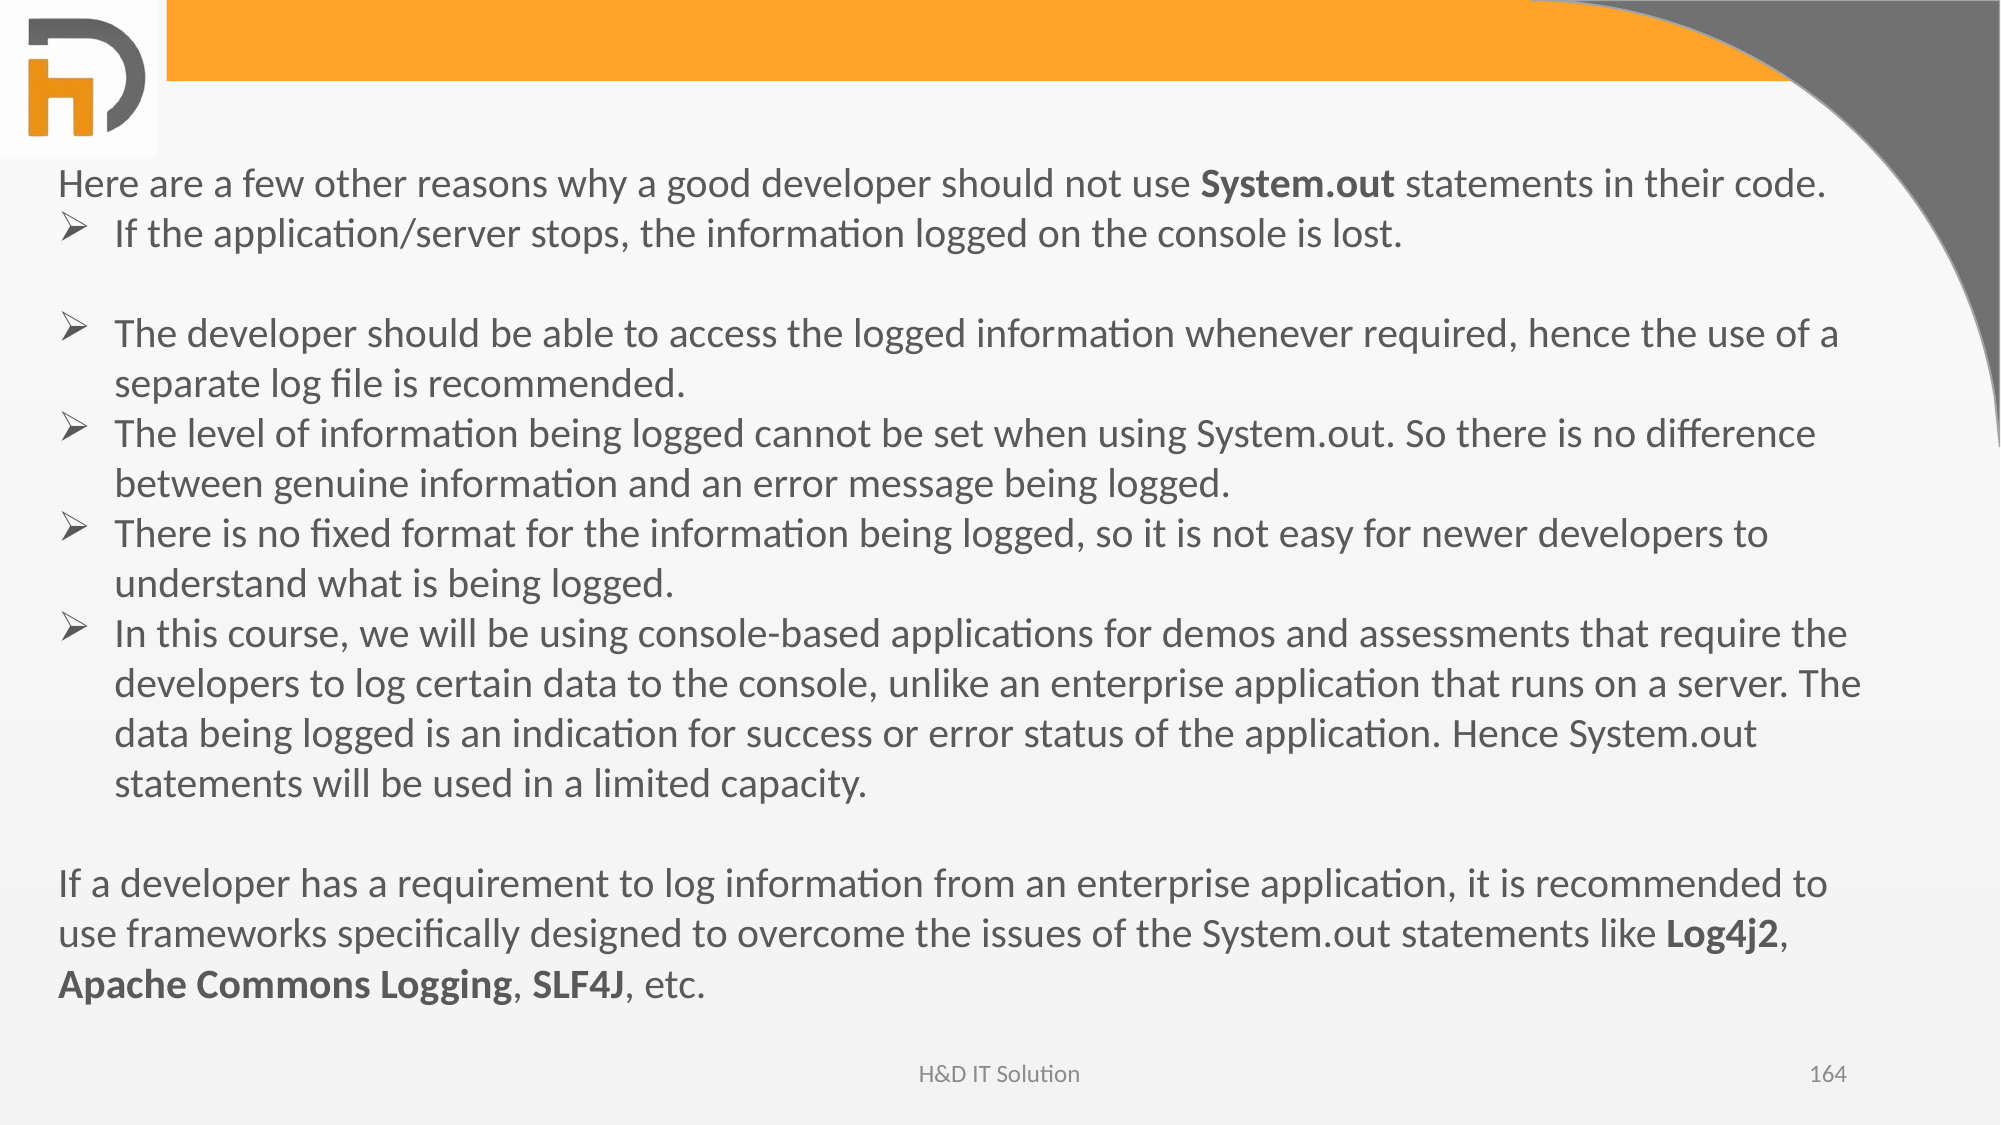

Here are a few other reasons why a good developer should not use System.out statements in their code.
If the application/server stops, the information logged on the console is lost.

The developer should be able to access the logged information whenever required, hence the use of a separate log file is recommended.
The level of information being logged cannot be set when using System.out. So there is no difference between genuine information and an error message being logged.
There is no fixed format for the information being logged, so it is not easy for newer developers to understand what is being logged.
In this course, we will be using console-based applications for demos and assessments that require the developers to log certain data to the console, unlike an enterprise application that runs on a server. The data being logged is an indication for success or error status of the application. Hence System.out statements will be used in a limited capacity.

If a developer has a requirement to log information from an enterprise application, it is recommended to use frameworks specifically designed to overcome the issues of the System.out statements like Log4j2, Apache Commons Logging, SLF4J, etc.

H&D IT Solution
164